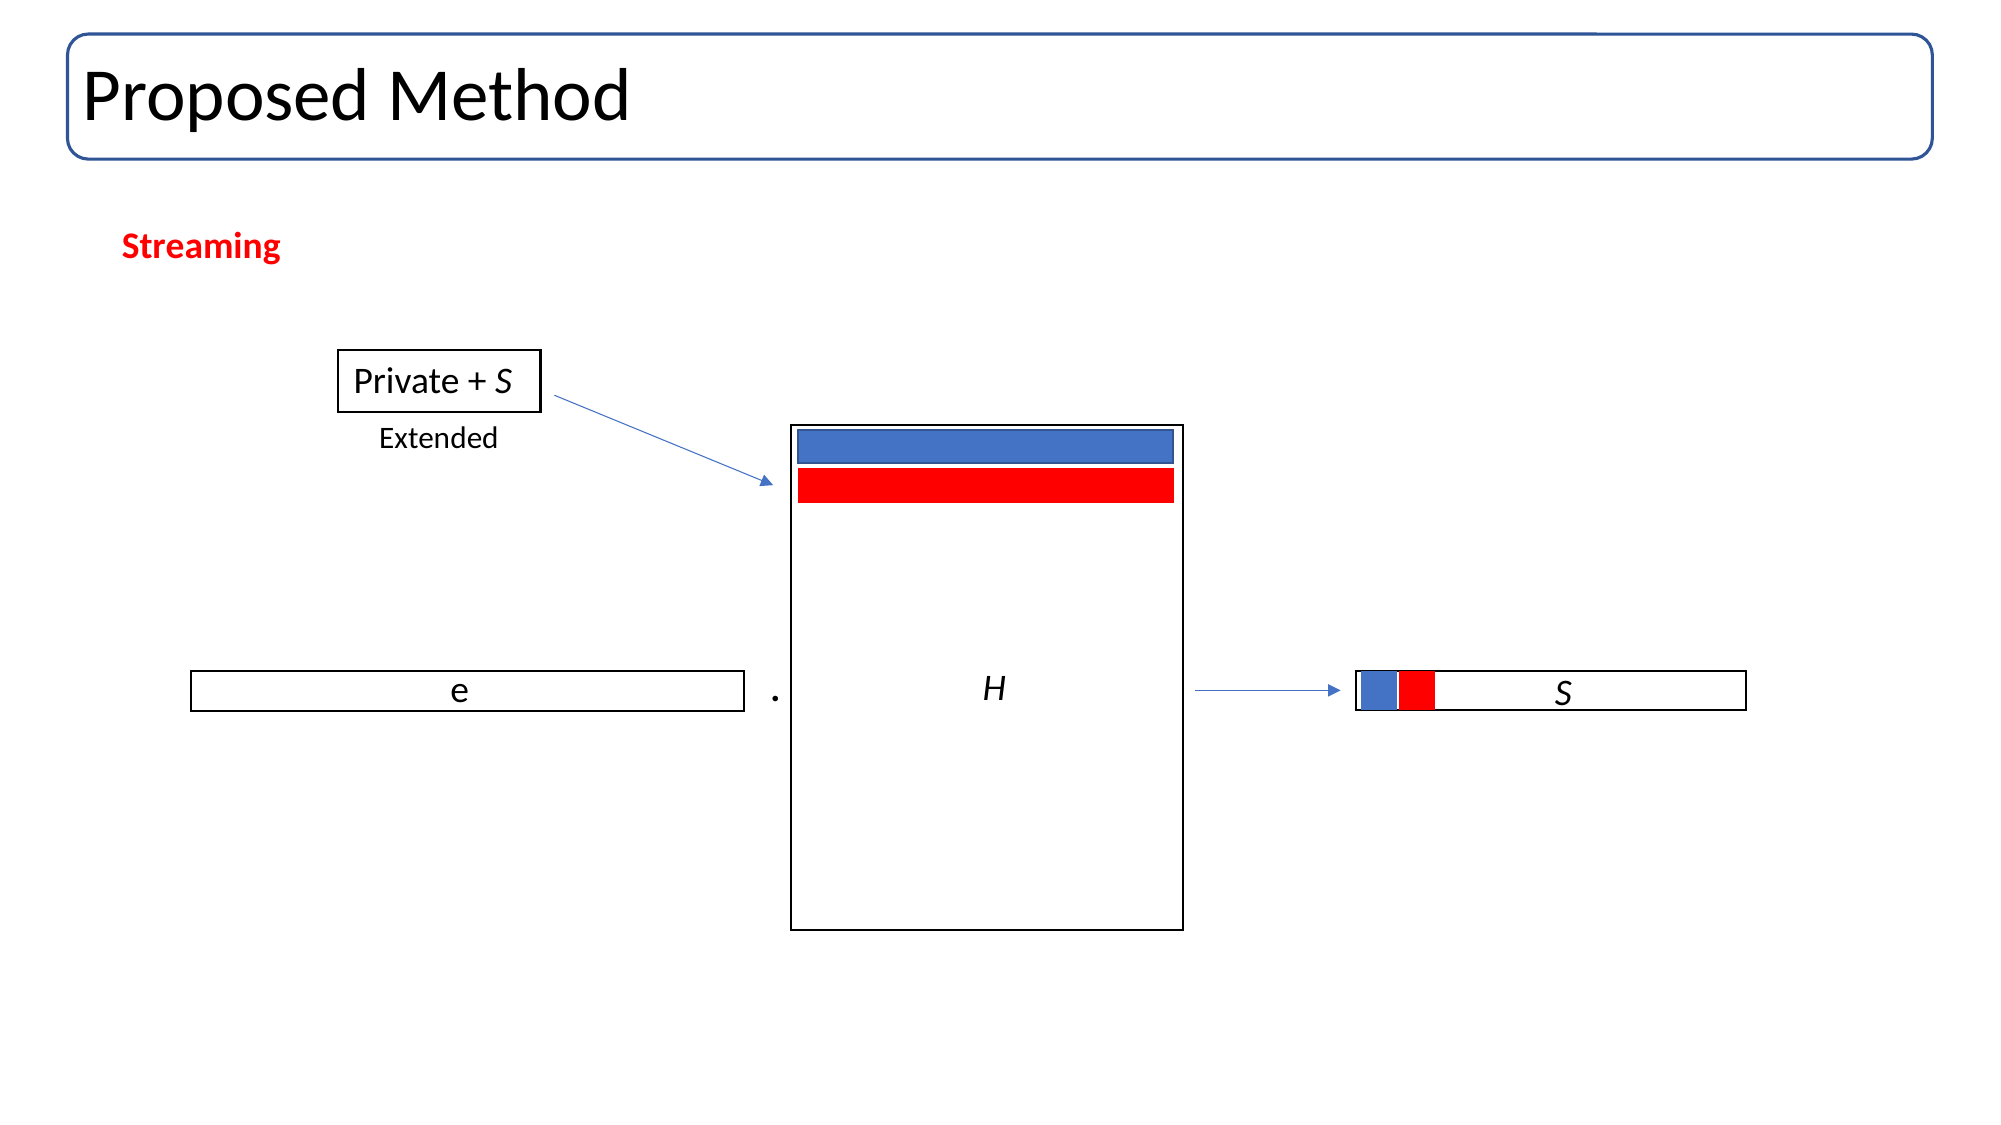

# Proposed Method
Streaming
Private + S

Extended

H
.
e
S